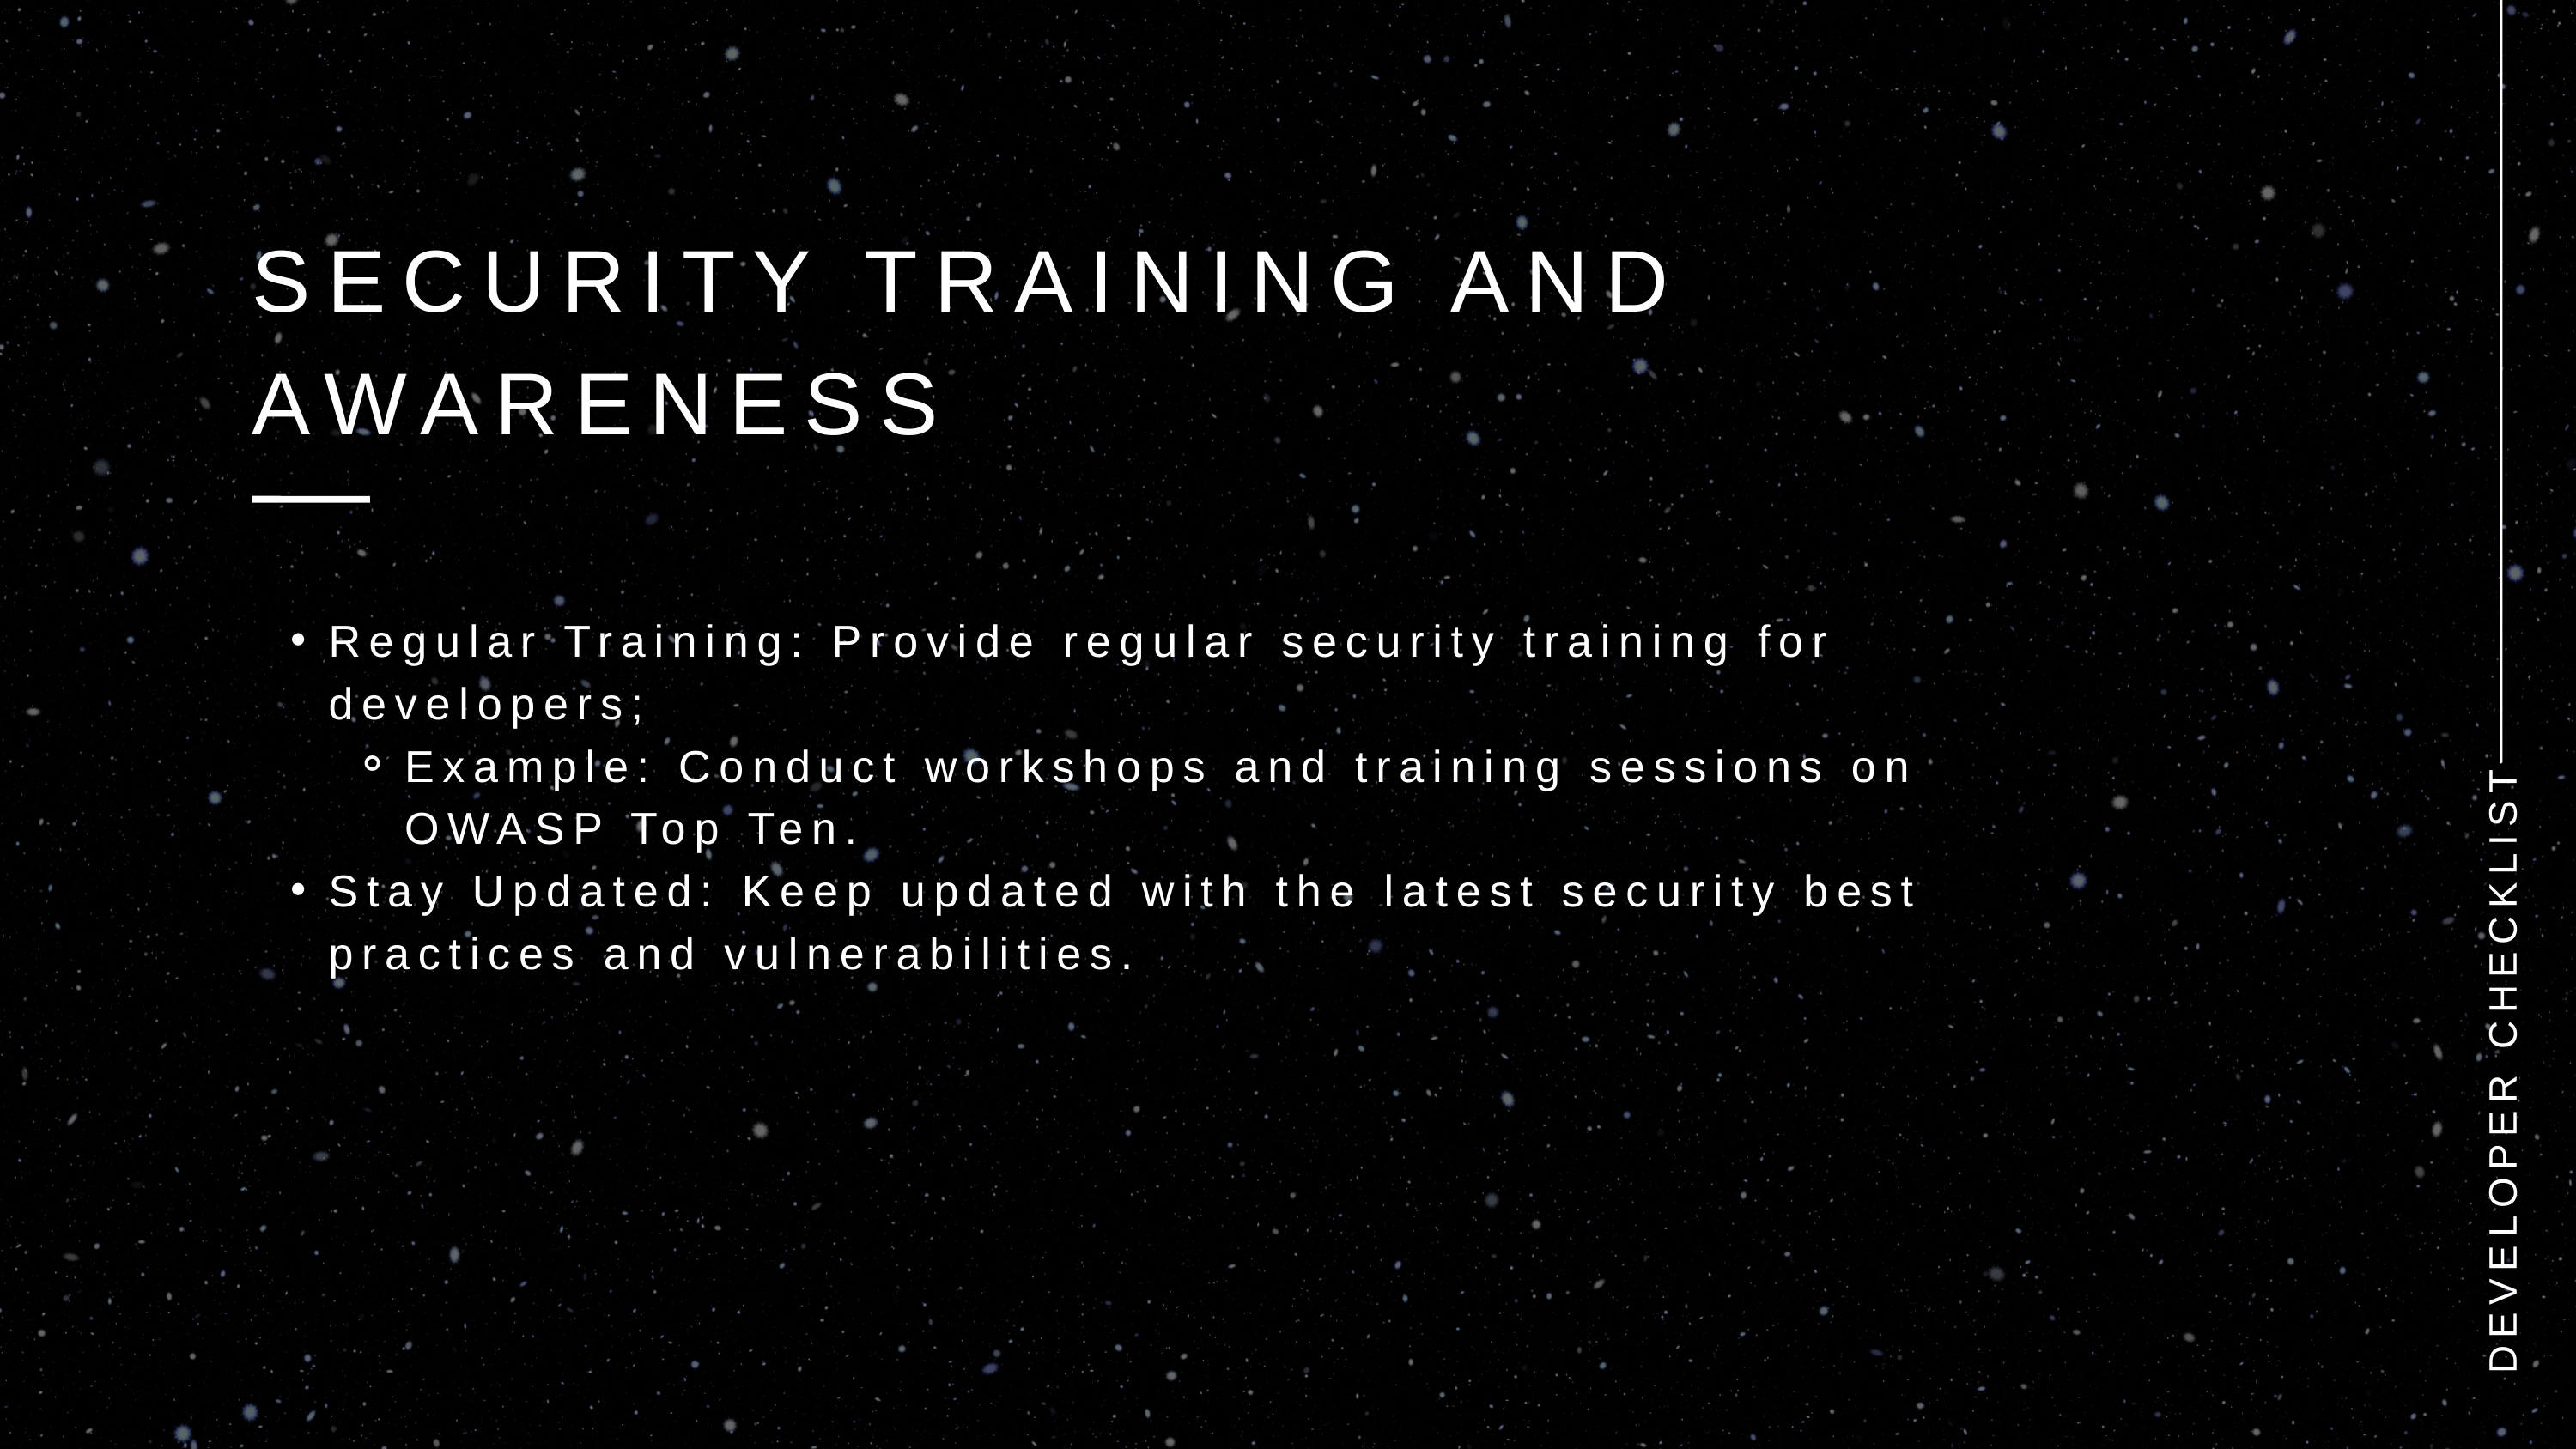

SECURITY TRAINING AND AWARENESS

Regular Training: Provide regular security training for developers;
Example: Conduct workshops and training sessions on OWASP Top Ten.
Stay Updated: Keep updated with the latest security best practices and vulnerabilities.

DEVELOPER CHECKLIST